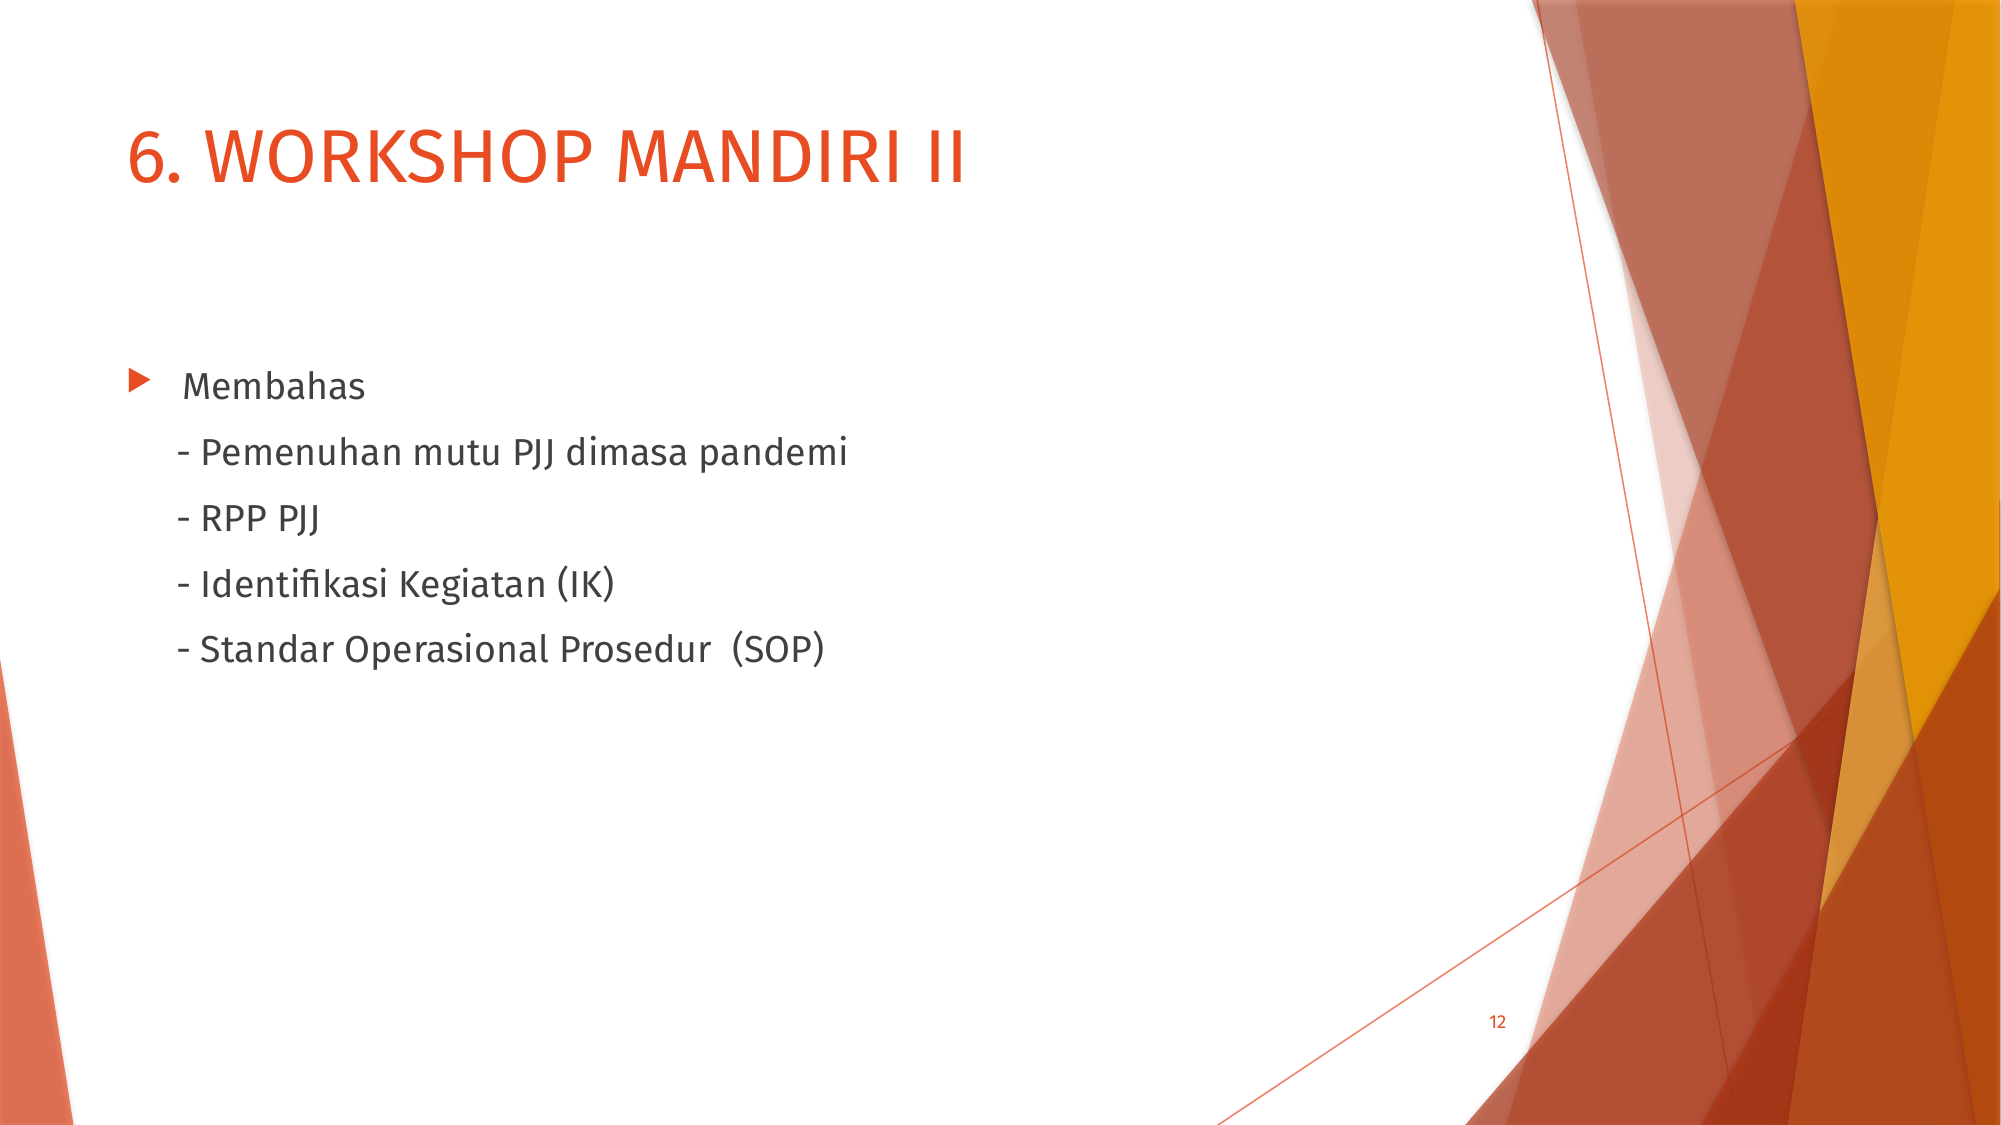

# 6. WORKSHOP MANDIRI II
Membahas
     - Pemenuhan mutu PJJ dimasa pandemi
     - RPP PJJ
     - Identifikasi Kegiatan (IK)
     - Standar Operasional Prosedur  (SOP)
12